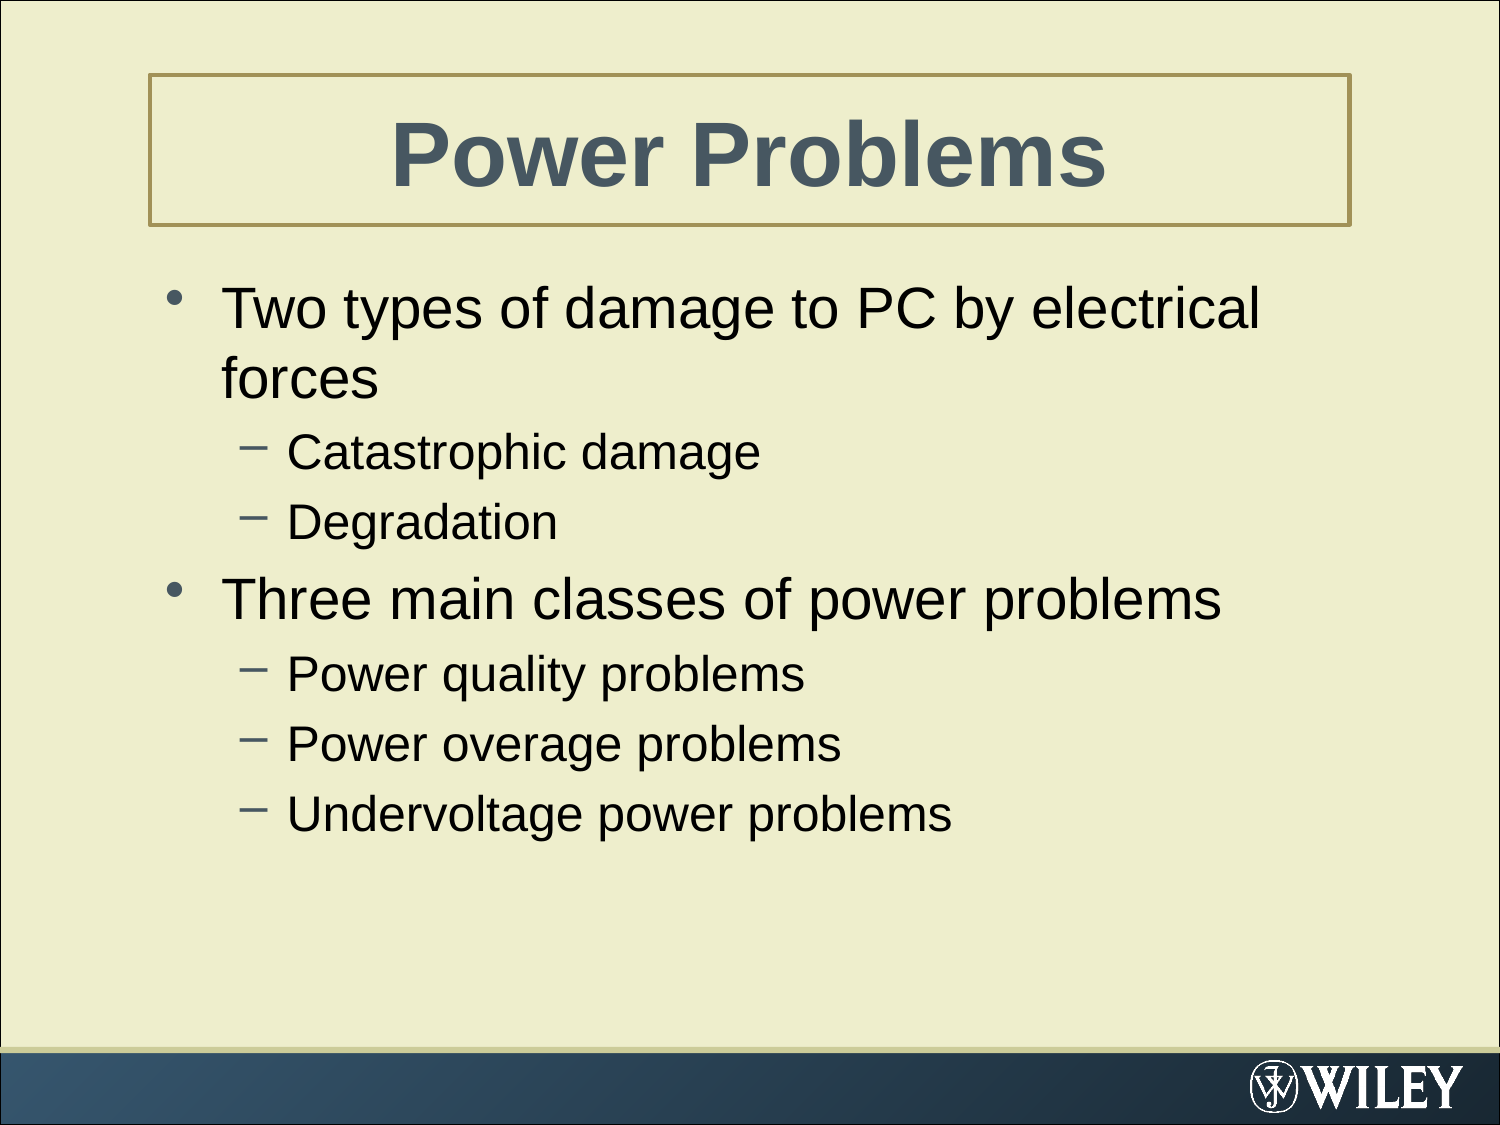

# Power Problems
Two types of damage to PC by electrical forces
Catastrophic damage
Degradation
Three main classes of power problems
Power quality problems
Power overage problems
Undervoltage power problems